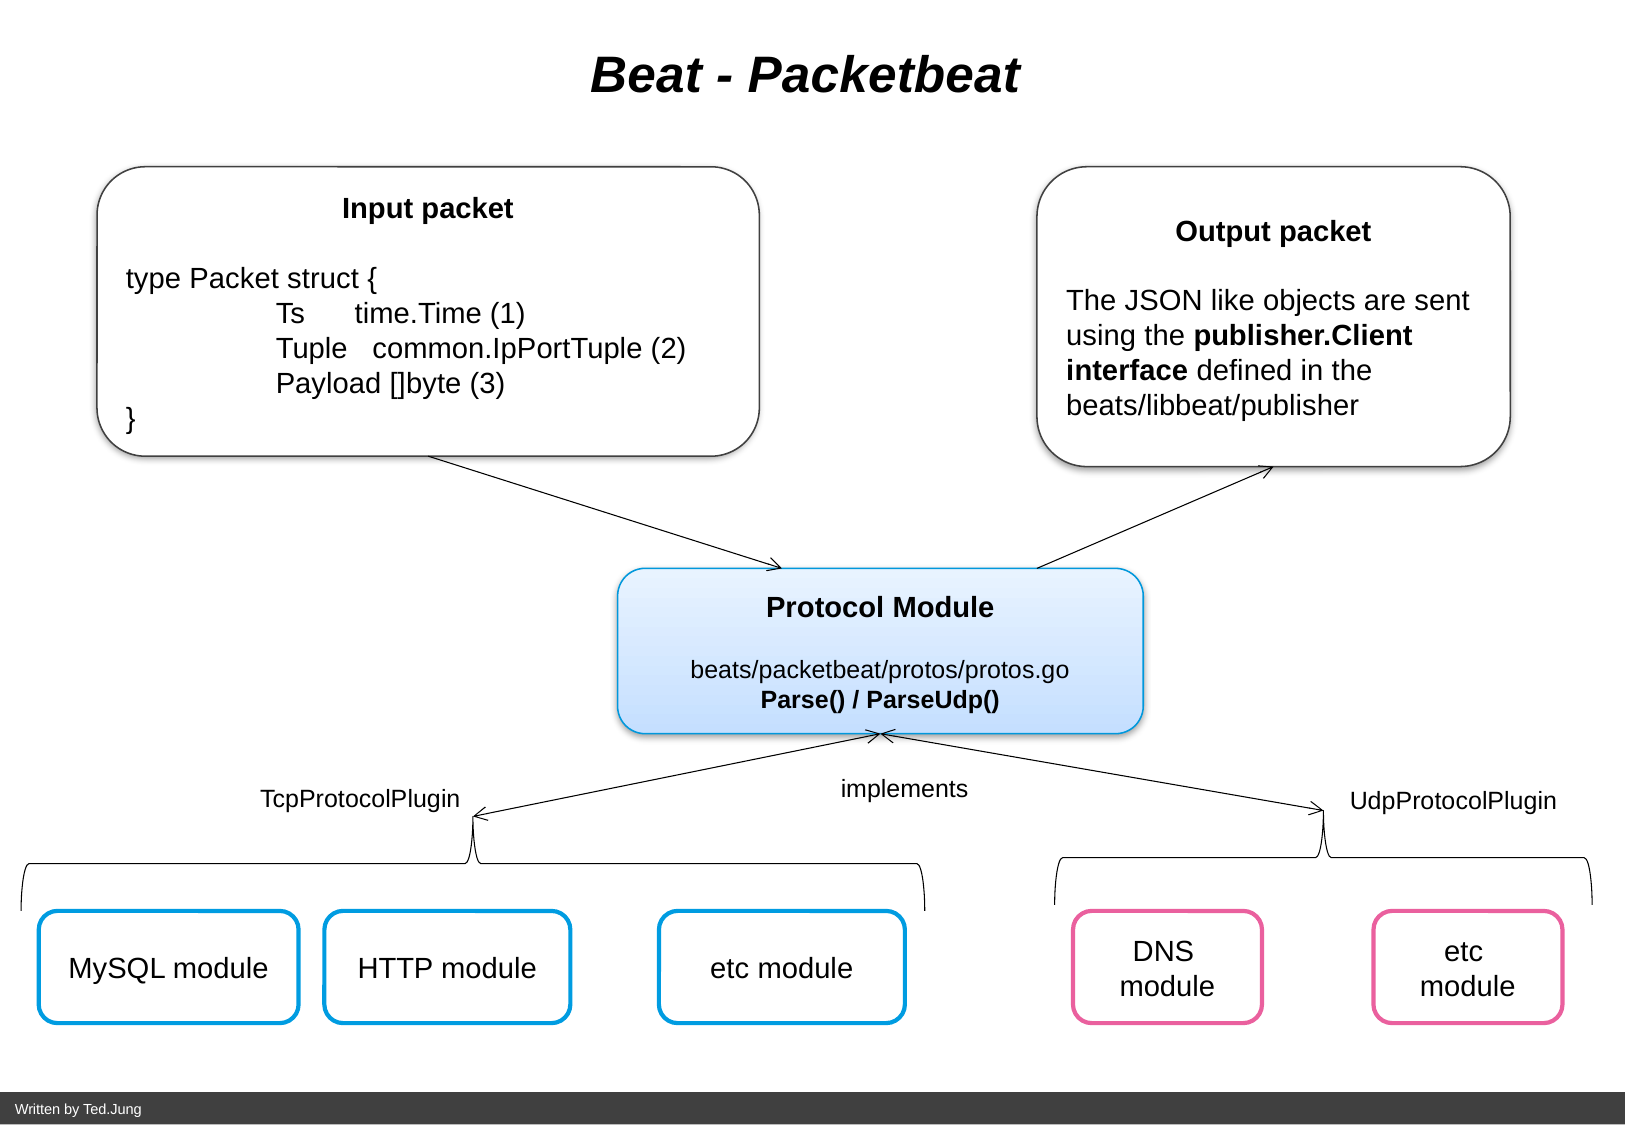

Beat - Packetbeat

Input packet

type Packet struct {
	Ts      time.Time (1)
	Tuple   common.IpPortTuple (2)
	Payload []byte (3)
}

Output packet

The JSON like objects are sent using the publisher.Client       interface defined in the
beats/libbeat/publisher

Protocol Module

beats/packetbeat/protos/protos.go
Parse() / ParseUdp()

implements
TcpProtocolPlugin
UdpProtocolPlugin
MySQL module
HTTP module
etc module
DNS
module
etc
module